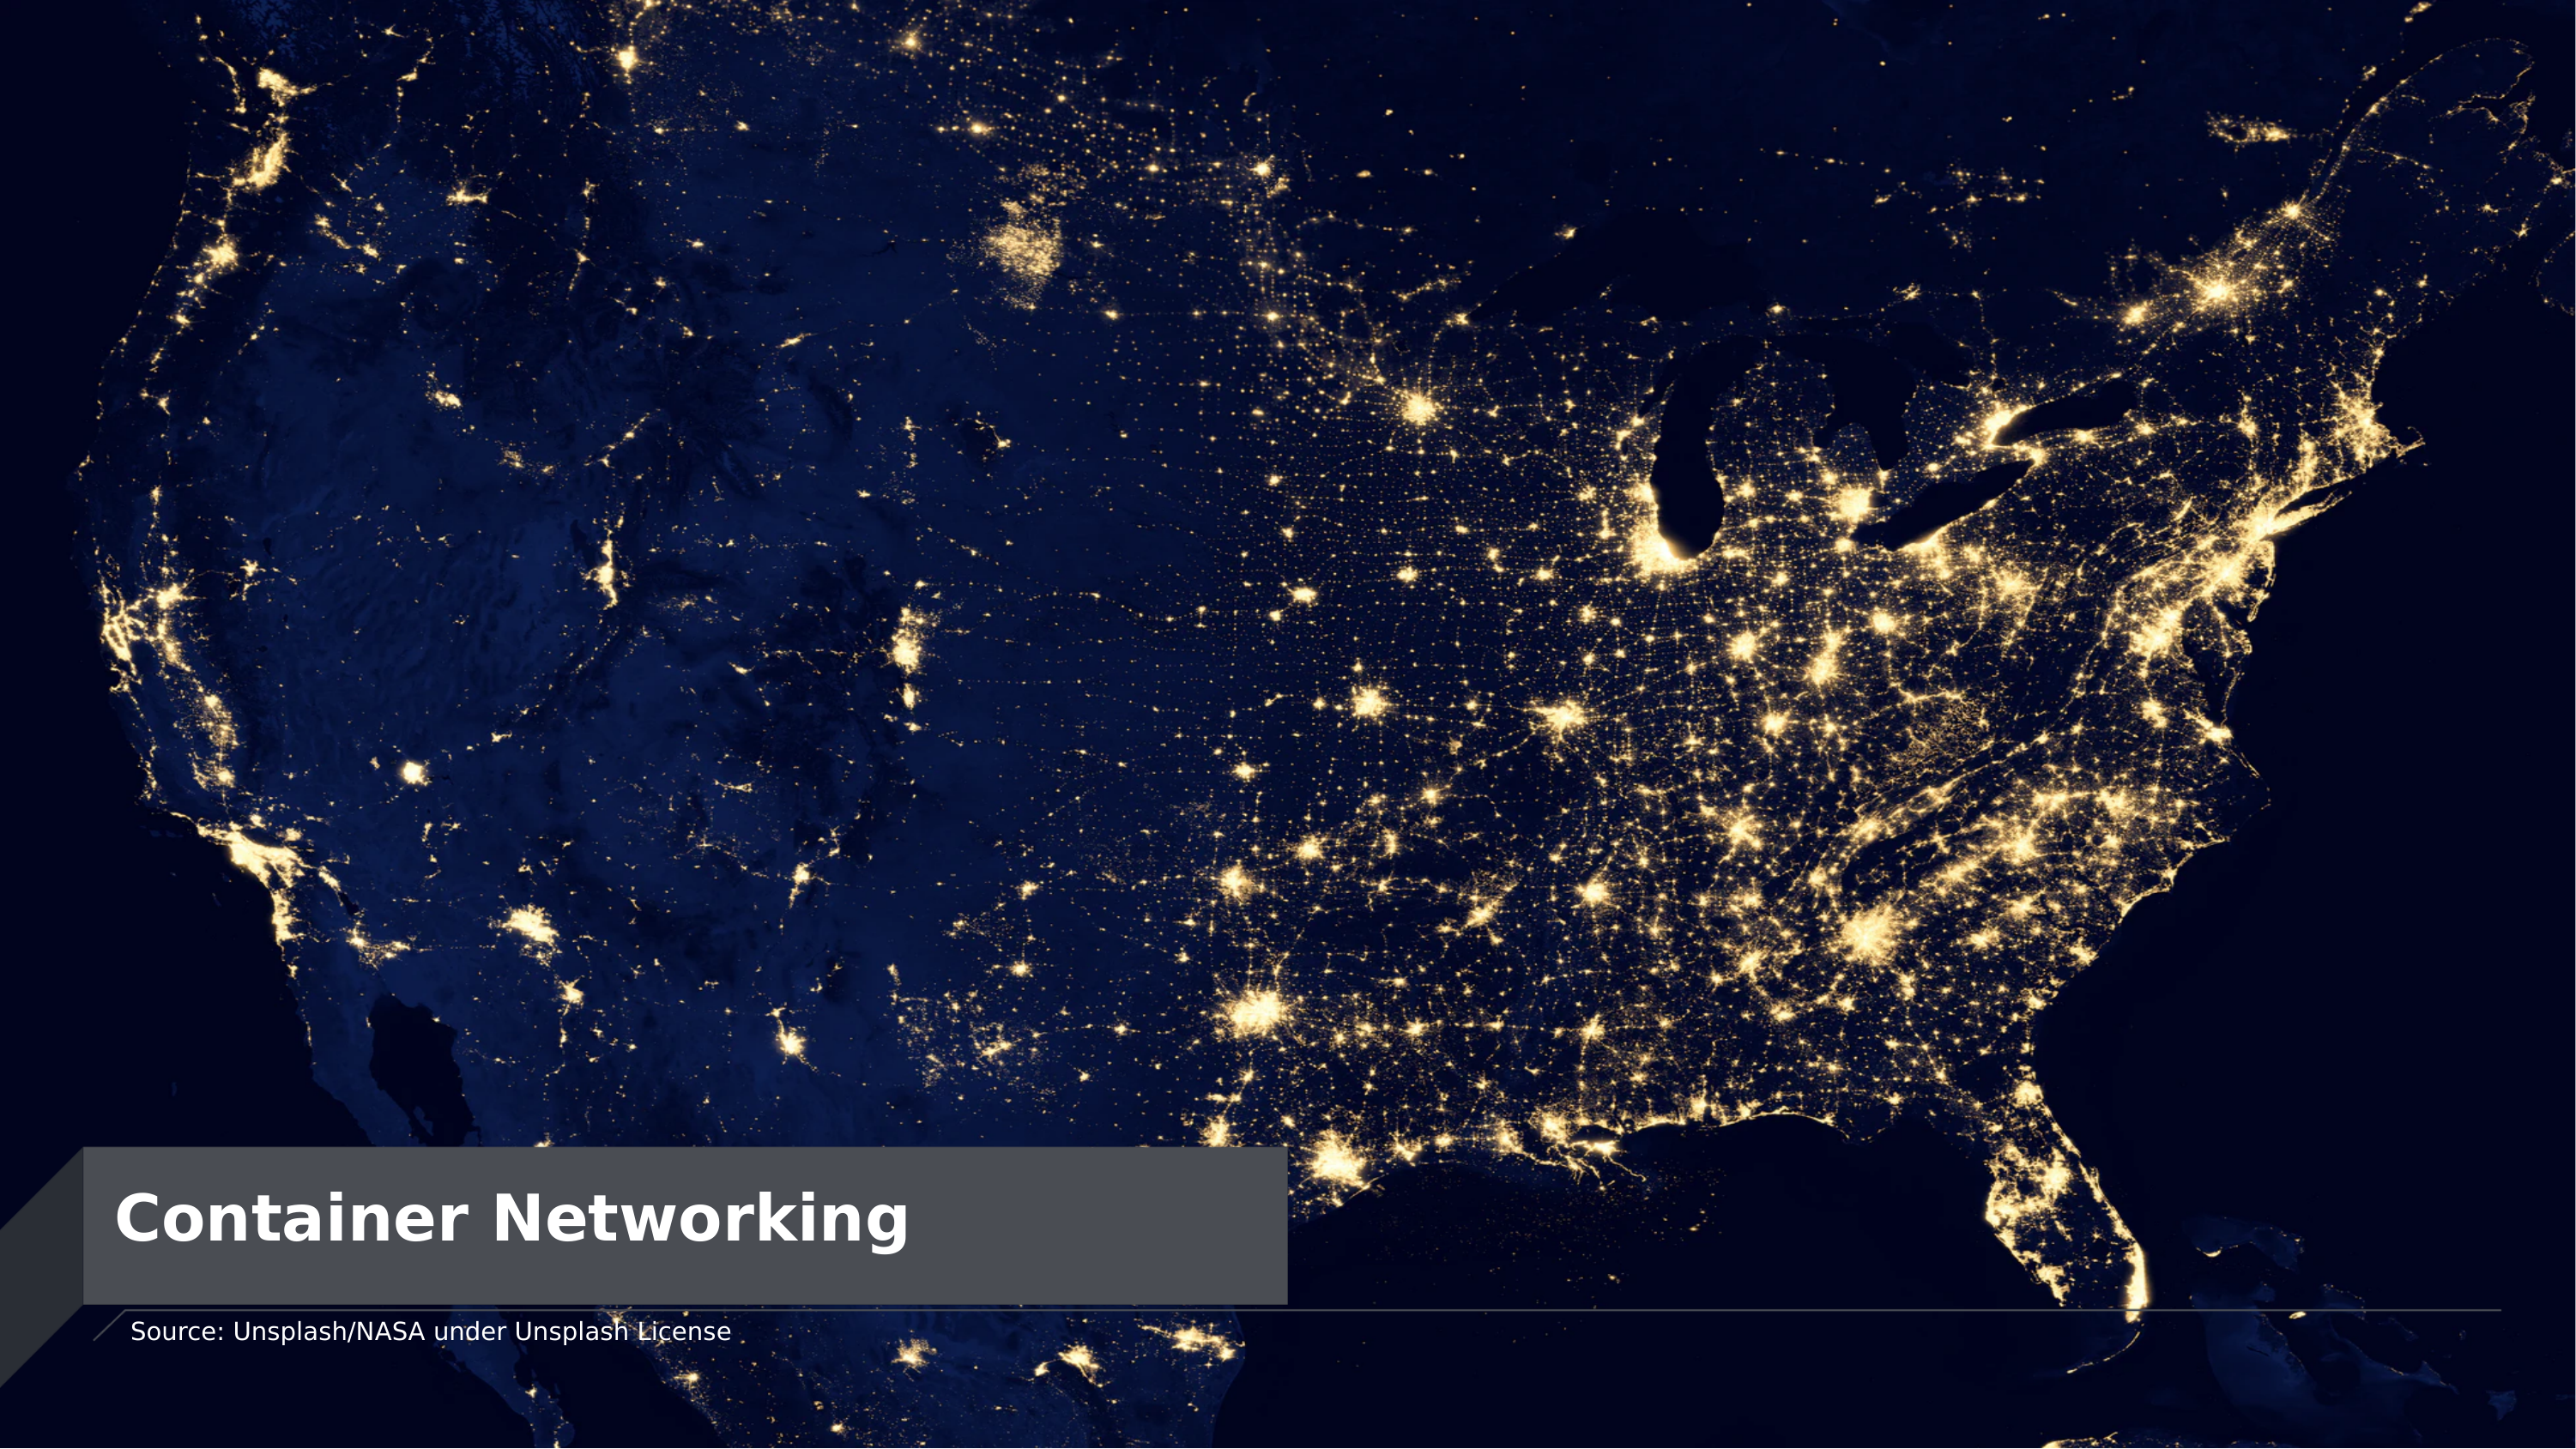

# Container Networking
Source: Unsplash/NASA under Unsplash License
page 16